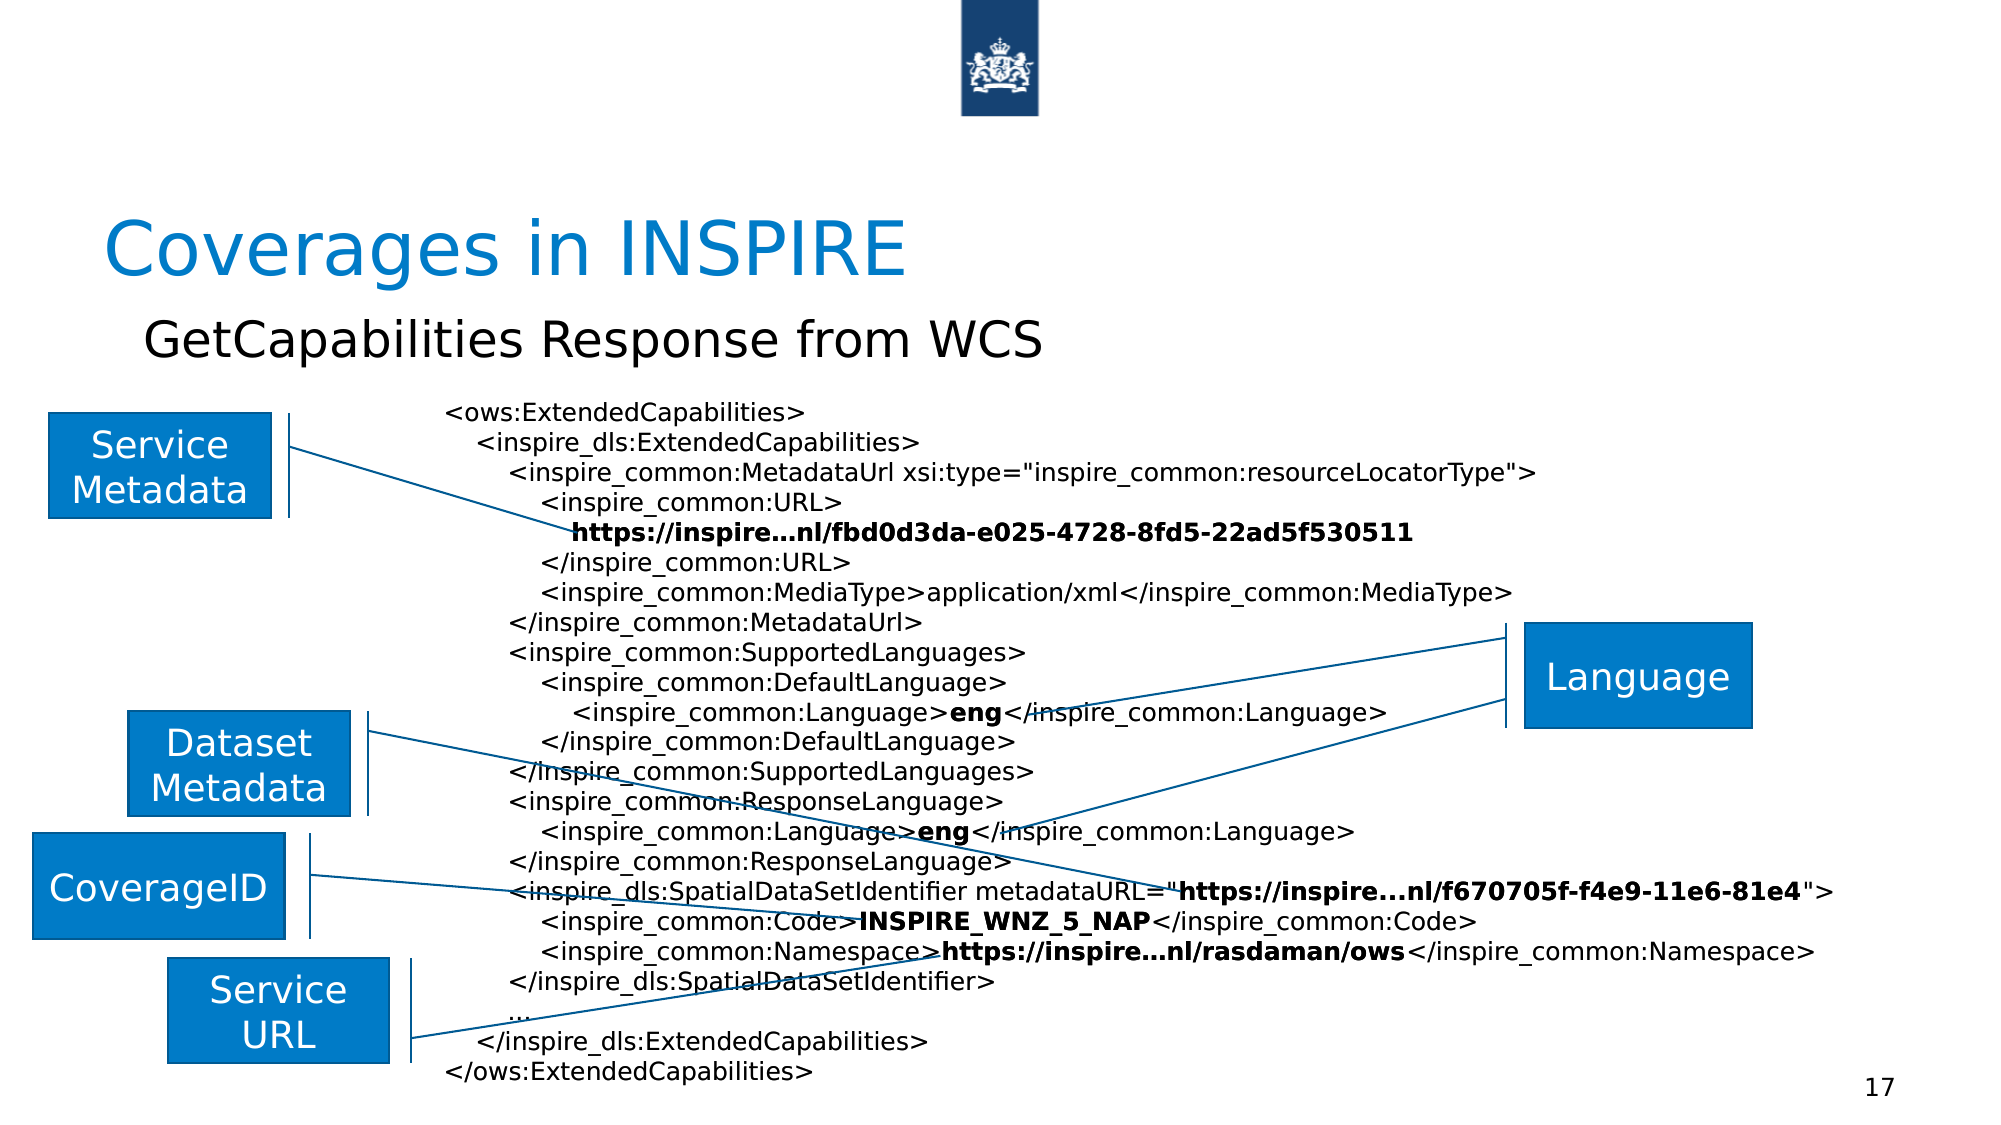

# Coverages in INSPIRE
GetCapabilities Response from WCS
<ows:ExtendedCapabilities>
    <inspire_dls:ExtendedCapabilities>
        <inspire_common:MetadataUrl xsi:type="inspire_common:resourceLocatorType">
            <inspire_common:URL>
                https://inspire…nl/fbd0d3da-e025-4728-8fd5-22ad5f530511
            </inspire_common:URL>
            <inspire_common:MediaType>application/xml</inspire_common:MediaType>
        </inspire_common:MetadataUrl>
        <inspire_common:SupportedLanguages>
            <inspire_common:DefaultLanguage>
                <inspire_common:Language>eng</inspire_common:Language>
            </inspire_common:DefaultLanguage>
        </inspire_common:SupportedLanguages>
        <inspire_common:ResponseLanguage>
            <inspire_common:Language>eng</inspire_common:Language>
        </inspire_common:ResponseLanguage>
        <inspire_dls:SpatialDataSetIdentifier metadataURL="https://inspire...nl/f670705f-f4e9-11e6-81e4">
            <inspire_common:Code>INSPIRE_WNZ_5_NAP</inspire_common:Code>
            <inspire_common:Namespace>https://inspire…nl/rasdaman/ows</inspire_common:Namespace>
        </inspire_dls:SpatialDataSetIdentifier>
        ...
    </inspire_dls:ExtendedCapabilities>
</ows:ExtendedCapabilities>
<ows:ExtendedCapabilities>
    <inspire_dls:ExtendedCapabilities>
        <inspire_common:MetadataUrl xsi:type="inspire_common:resourceLocatorType">
            <inspire_common:URL>
                https://inspire…nl/fbd0d3da-e025-4728-8fd5-22ad5f530511
            </inspire_common:URL>
            <inspire_common:MediaType>application/xml</inspire_common:MediaType>
        </inspire_common:MetadataUrl>
        <inspire_common:SupportedLanguages>
            <inspire_common:DefaultLanguage>
                <inspire_common:Language>eng</inspire_common:Language>
            </inspire_common:DefaultLanguage>
        </inspire_common:SupportedLanguages>
        <inspire_common:ResponseLanguage>
            <inspire_common:Language>eng</inspire_common:Language>
        </inspire_common:ResponseLanguage>
        <inspire_dls:SpatialDataSetIdentifier metadataURL="https://inspire...nl/f670705f-f4e9-11e6-81e4">
            <inspire_common:Code>INSPIRE_WNZ_5_NAP</inspire_common:Code>
            <inspire_common:Namespace>https://inspire…nl/rasdaman/ows</inspire_common:Namespace>
        </inspire_dls:SpatialDataSetIdentifier>
        ...
    </inspire_dls:ExtendedCapabilities>
</ows:ExtendedCapabilities>
Service Metadata
Language
Dataset Metadata
CoverageID
Service URL

17